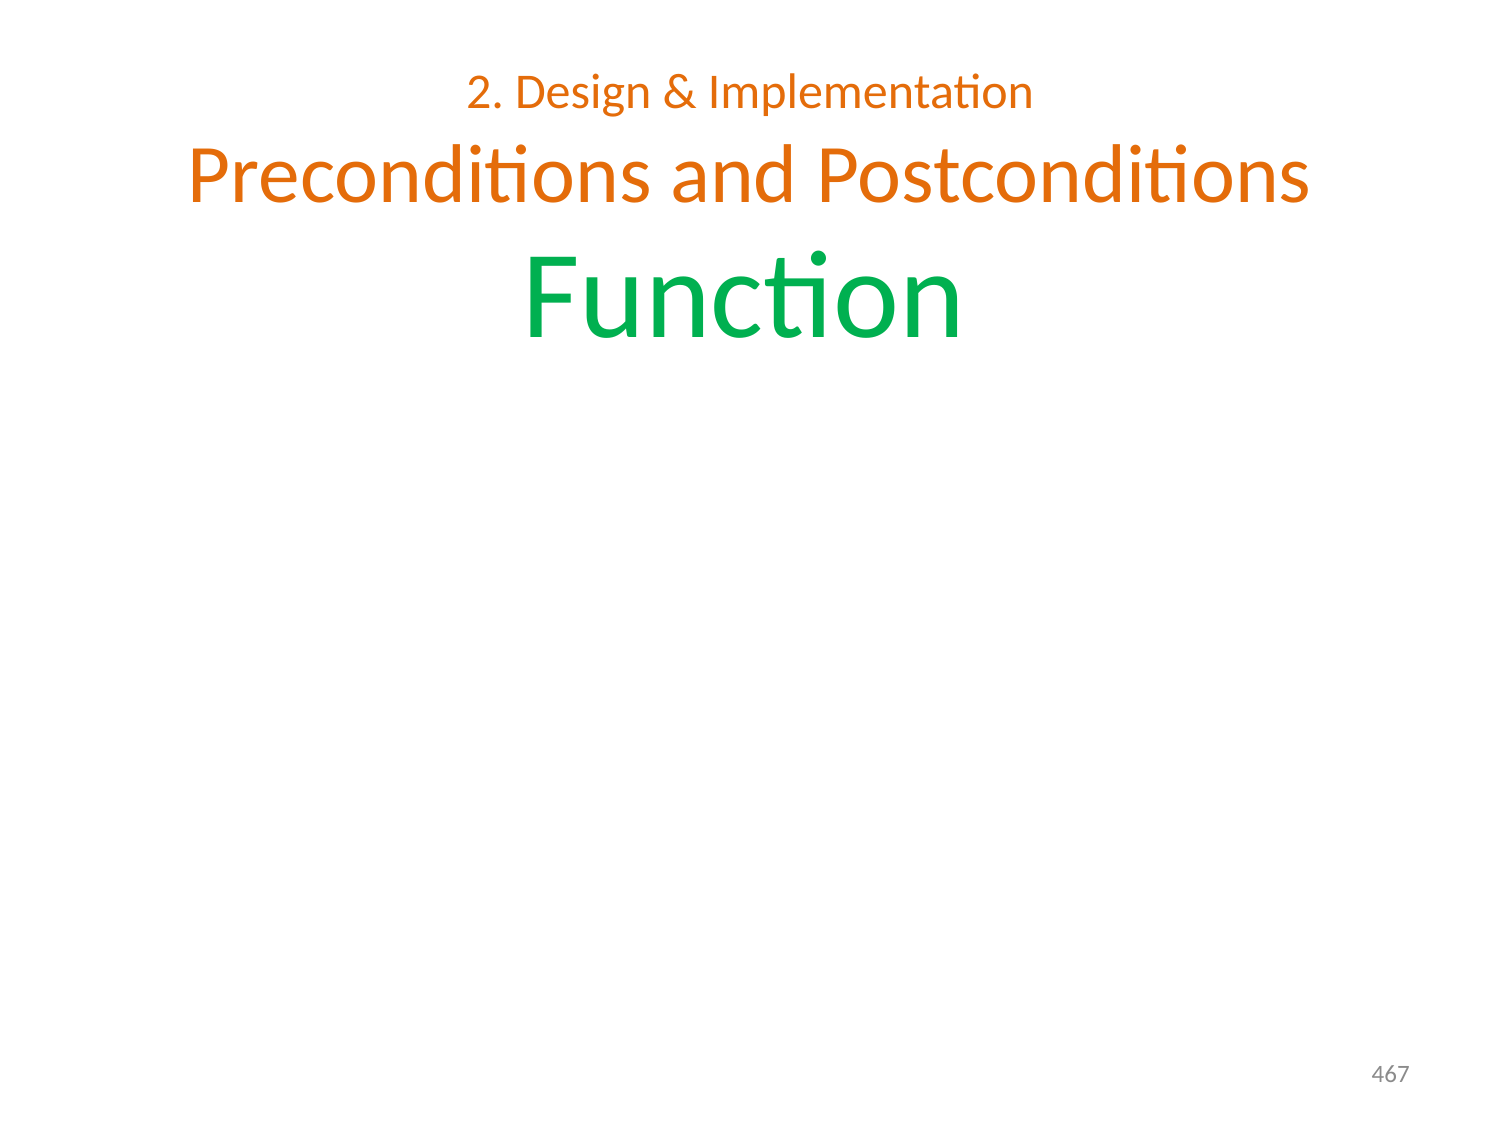

# 2. Design & Implementation Preconditions and Postconditions
Function

467